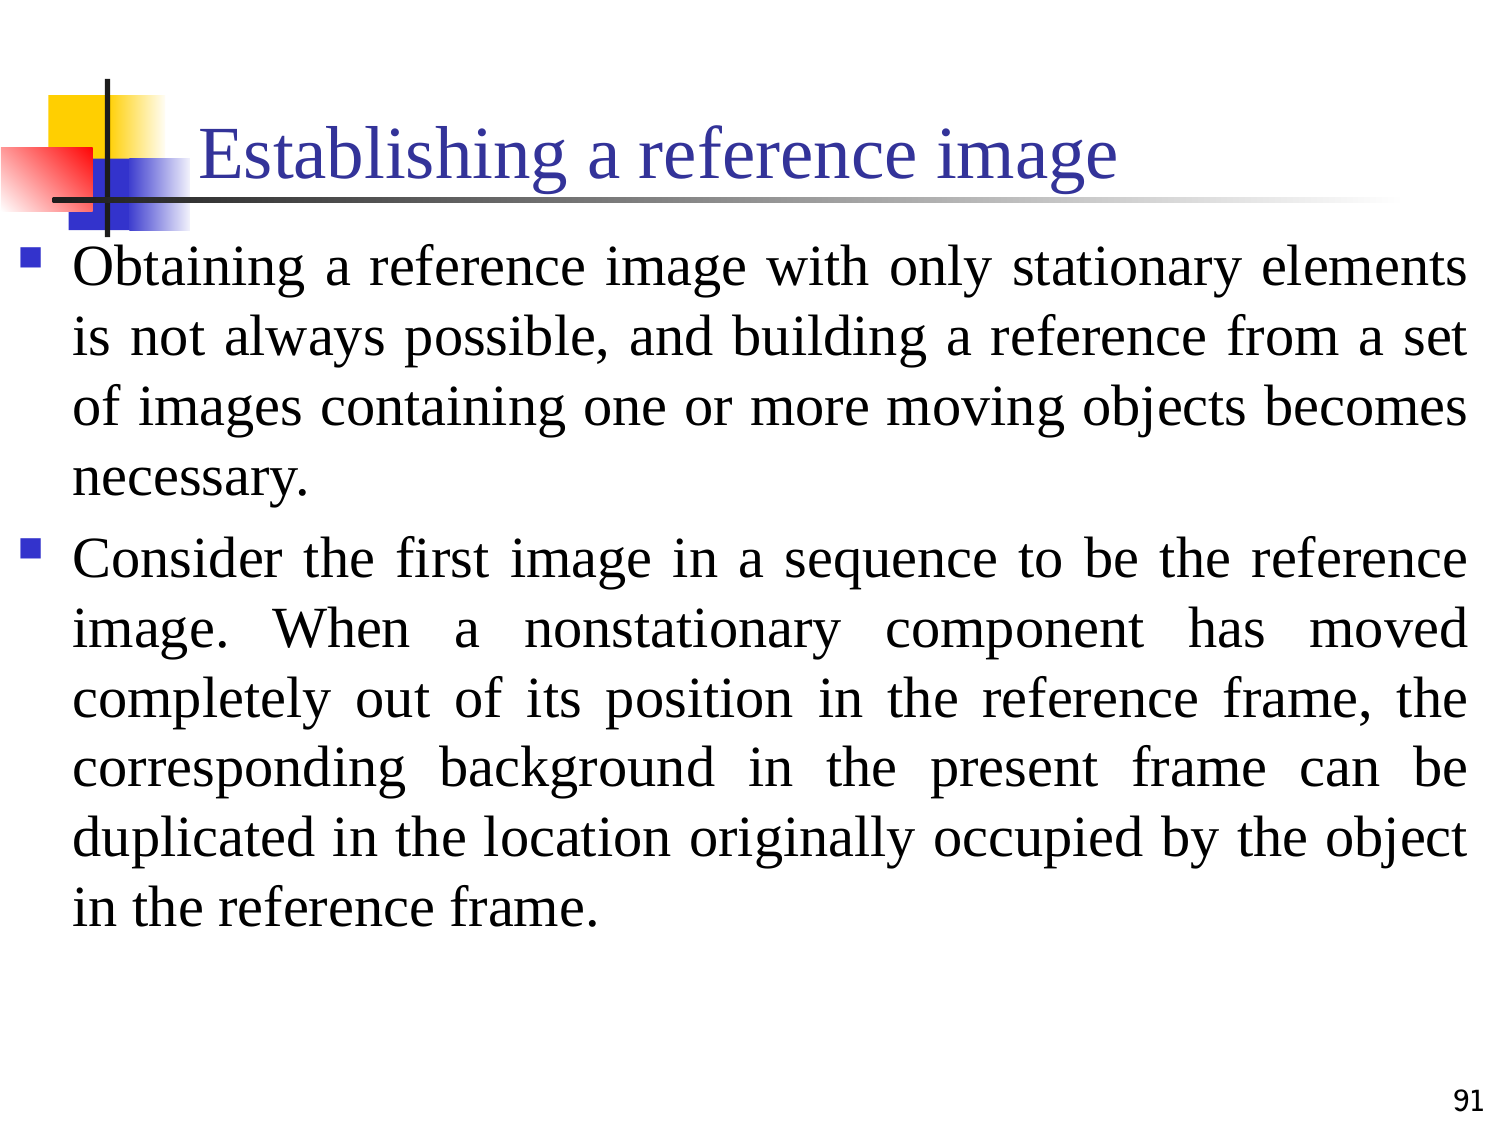

# Establishing a reference image
Obtaining a reference image with only stationary elements is not always possible, and building a reference from a set of images containing one or more moving objects becomes necessary.
Consider the first image in a sequence to be the reference image. When a nonstationary component has moved completely out of its position in the reference frame, the corresponding background in the present frame can be duplicated in the location originally occupied by the object in the reference frame.
91